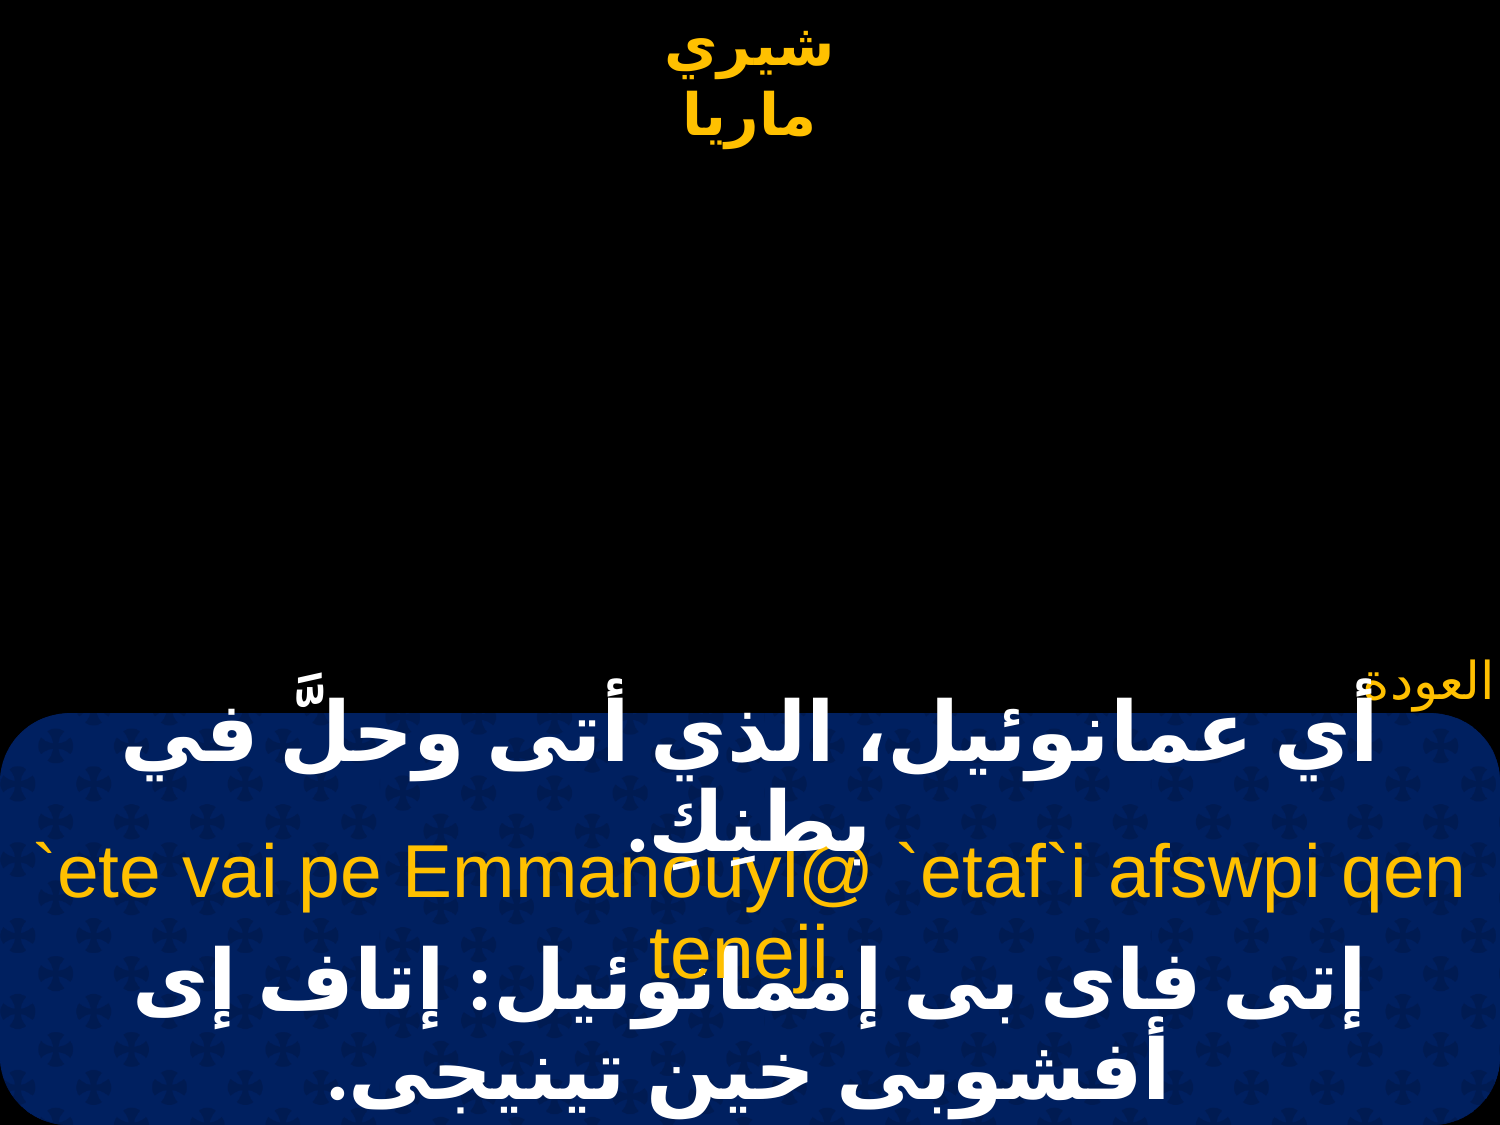

أي عمانوئيل، الذي أتى وحلَّ في بطنِكِ.
`ete vai pe Emmanouyl@ `etaf`i afswpi qen teneji.
إتى فاى بى إممانوئيل: إتاف إى أفشوبى خين تينيجى.